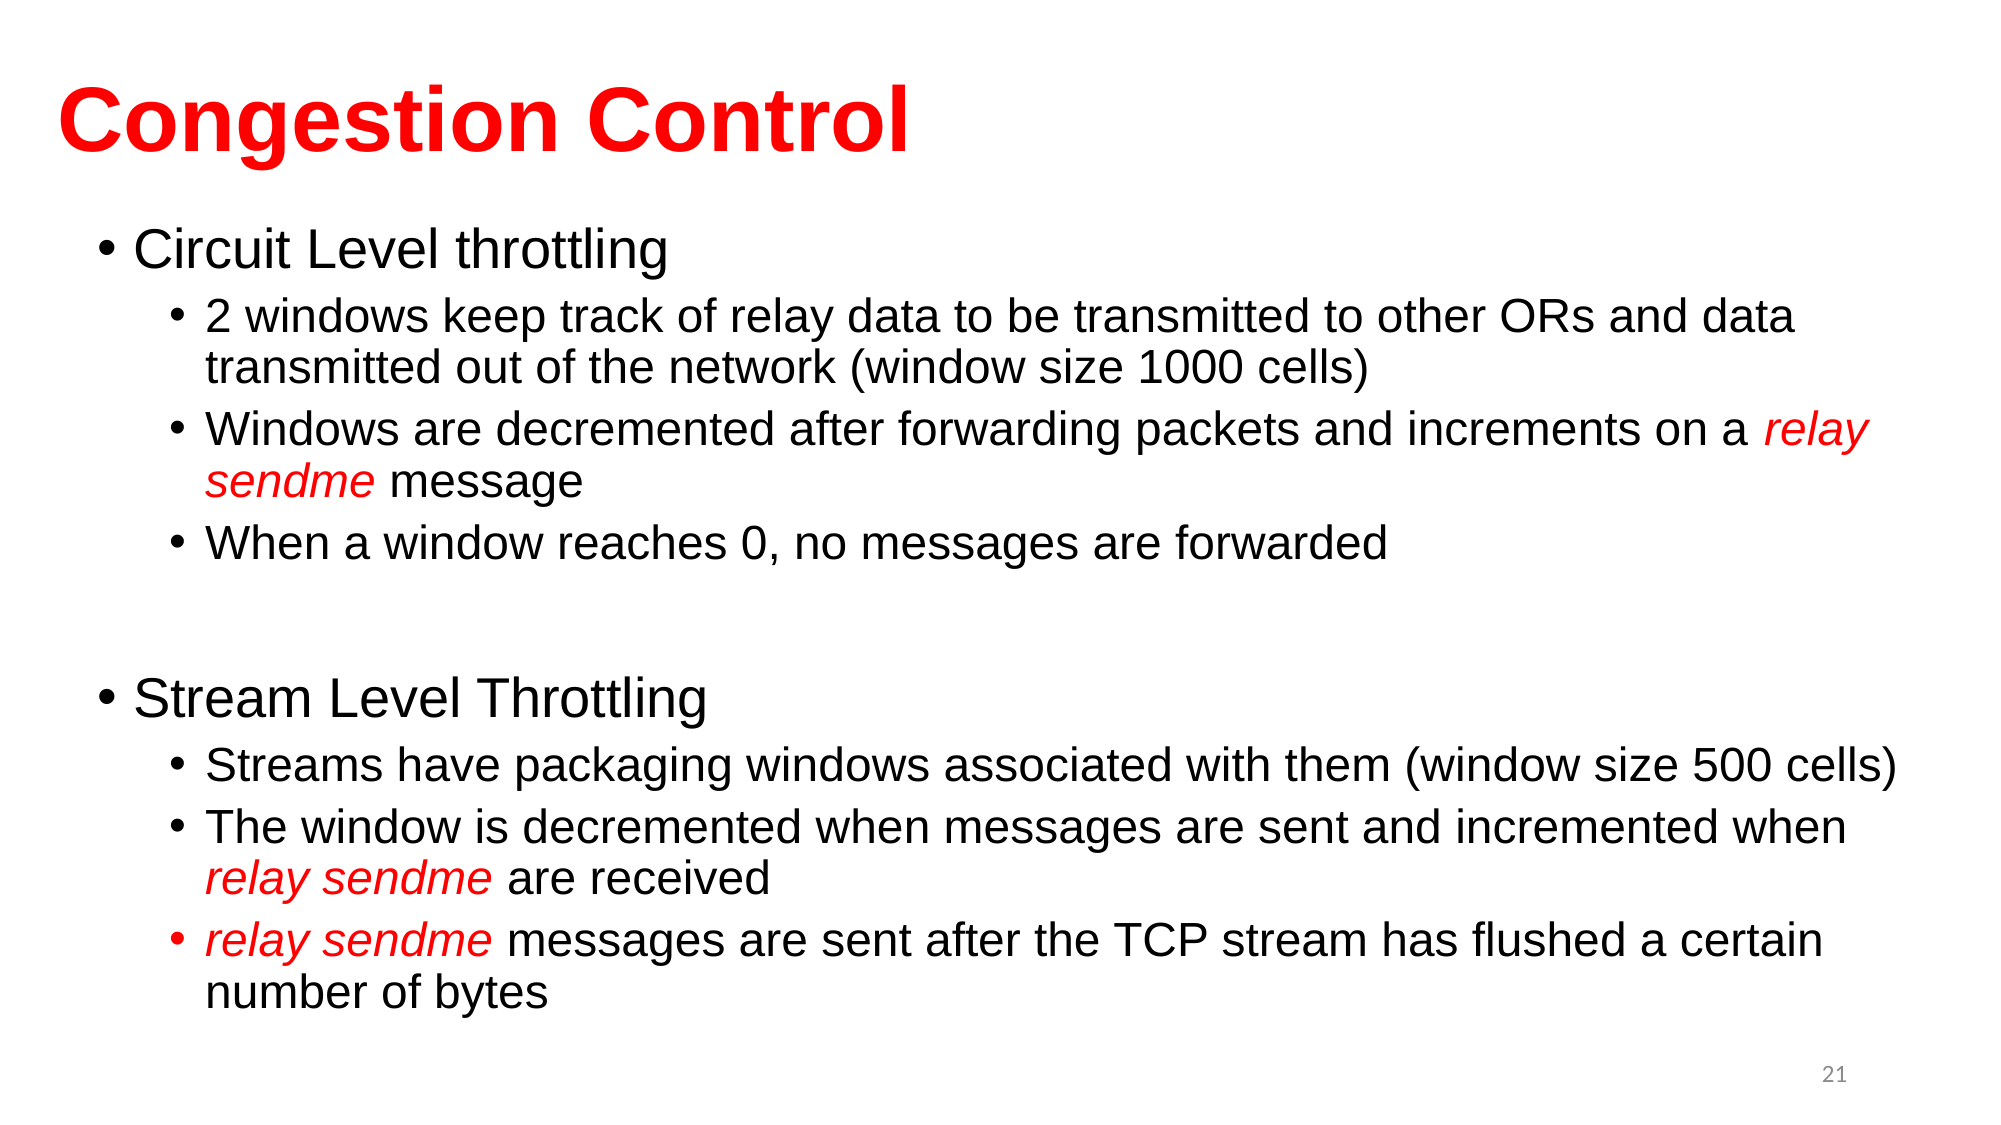

# Congestion Control
Circuit Level throttling
2 windows keep track of relay data to be transmitted to other ORs and data transmitted out of the network (window size 1000 cells)
Windows are decremented after forwarding packets and increments on a relay sendme message
When a window reaches 0, no messages are forwarded

Stream Level Throttling
Streams have packaging windows associated with them (window size 500 cells)
The window is decremented when messages are sent and incremented when relay sendme are received
relay sendme messages are sent after the TCP stream has flushed a certain number of bytes

21